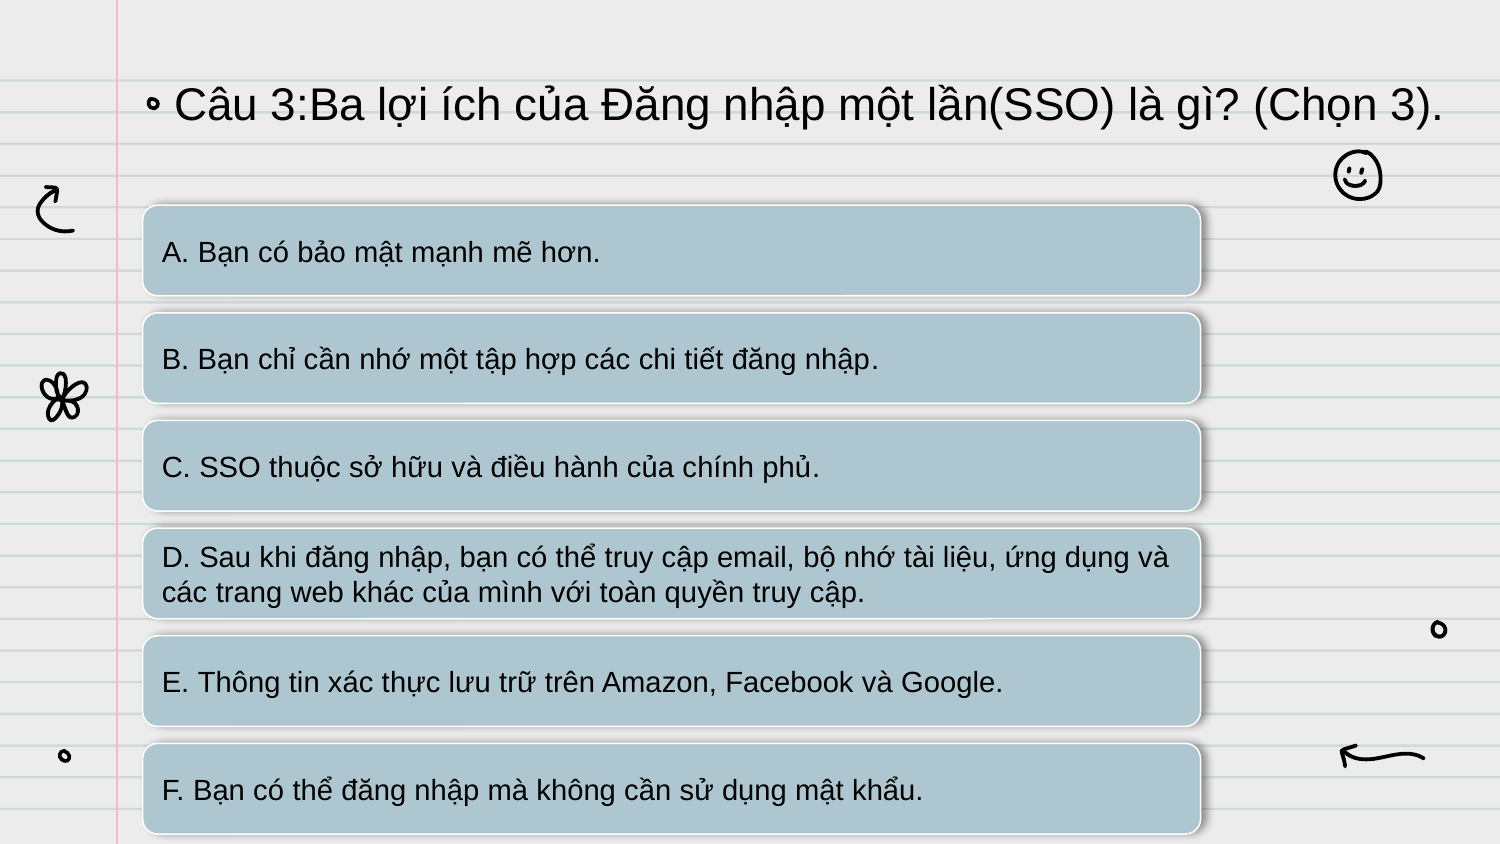

# Câu 3:Ba lợi ích của Đăng nhập một lần(SSO) là gì? (Chọn 3).
A. Bạn có bảo mật mạnh mẽ hơn.
B. Bạn chỉ cần nhớ một tập hợp các chi tiết đăng nhập.
C. SSO thuộc sở hữu và điều hành của chính phủ.
D. Sau khi đăng nhập, bạn có thể truy cập email, bộ nhớ tài liệu, ứng dụng và các trang web khác của mình với toàn quyền truy cập.
E. Thông tin xác thực lưu trữ trên Amazon, Facebook và Google.
F. Bạn có thể đăng nhập mà không cần sử dụng mật khẩu.